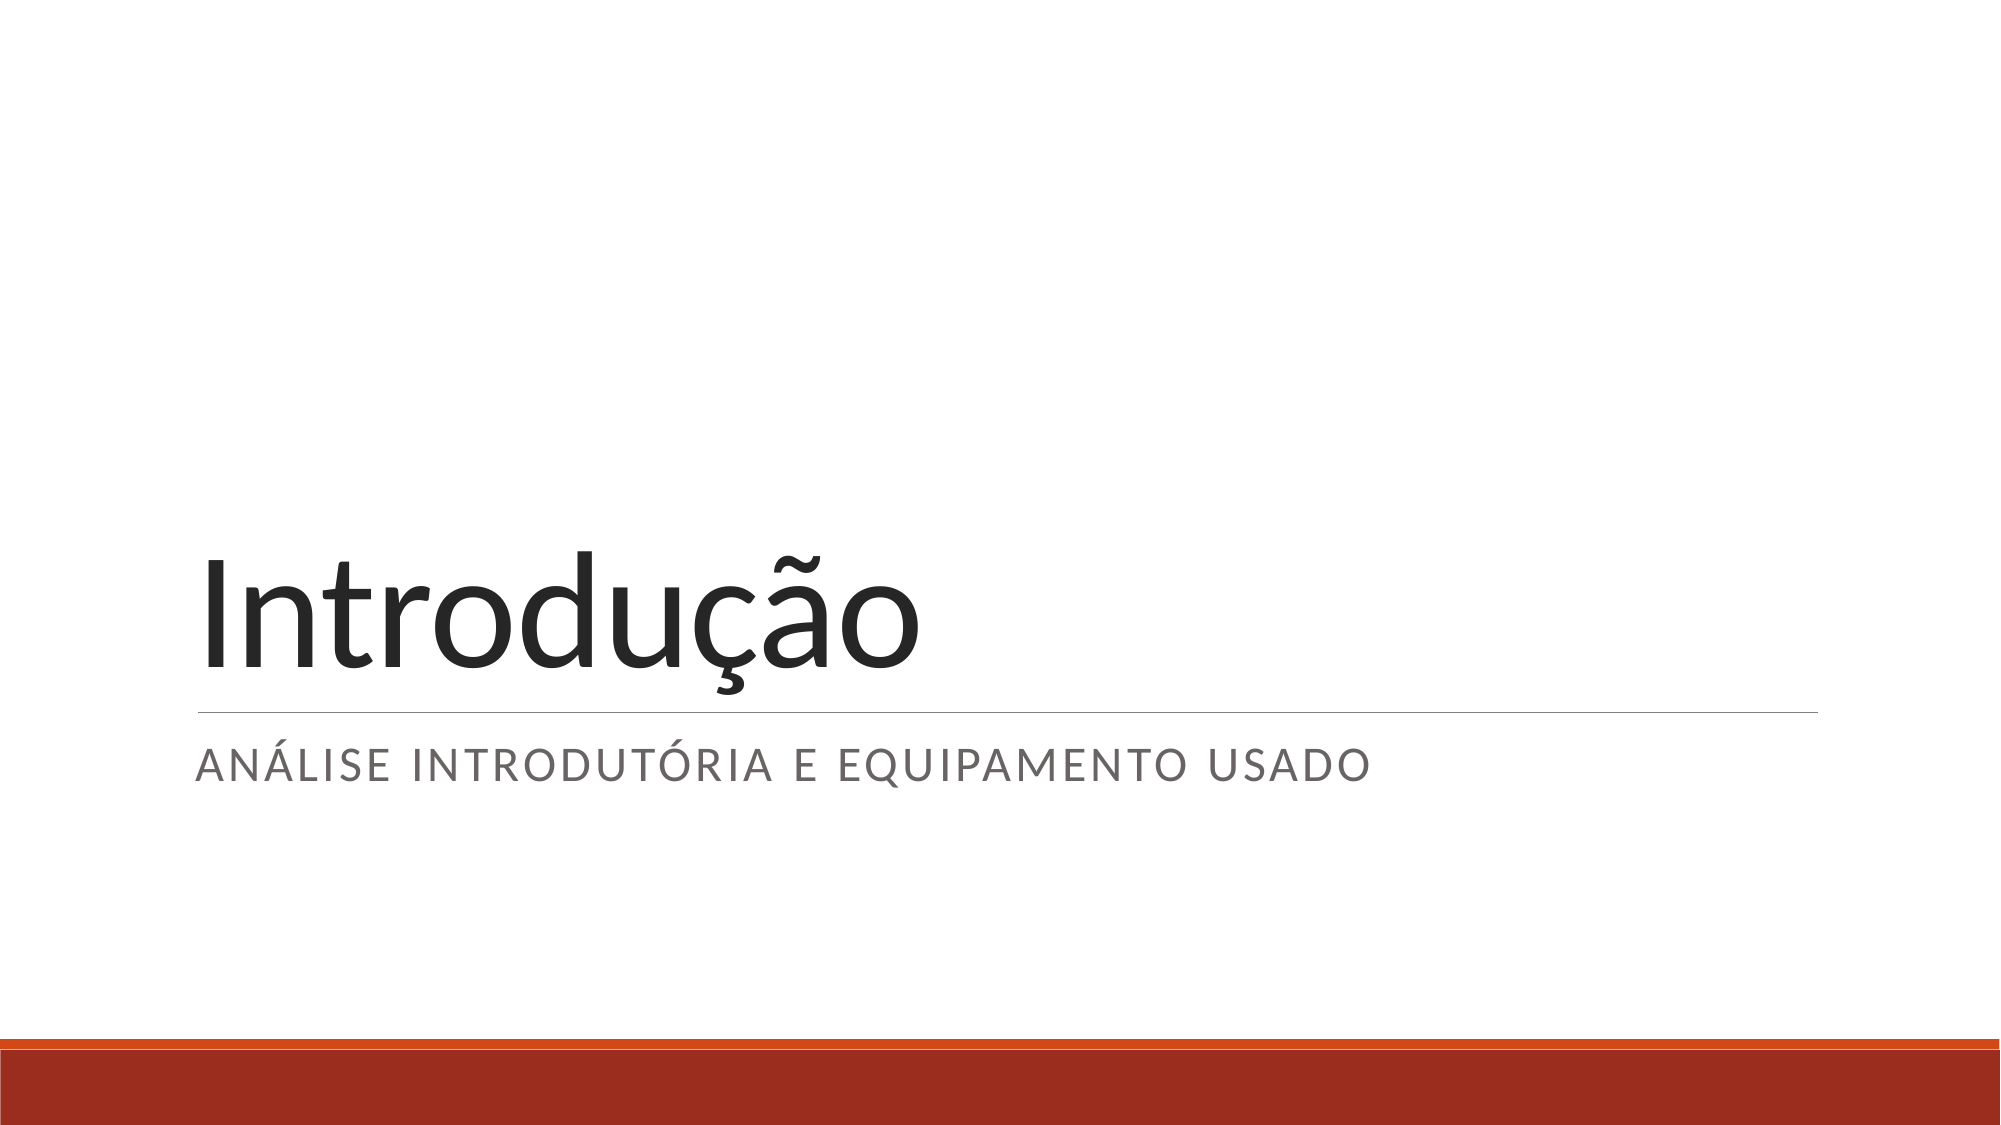

# Introdução
Análise introdutória e Equipamento usado